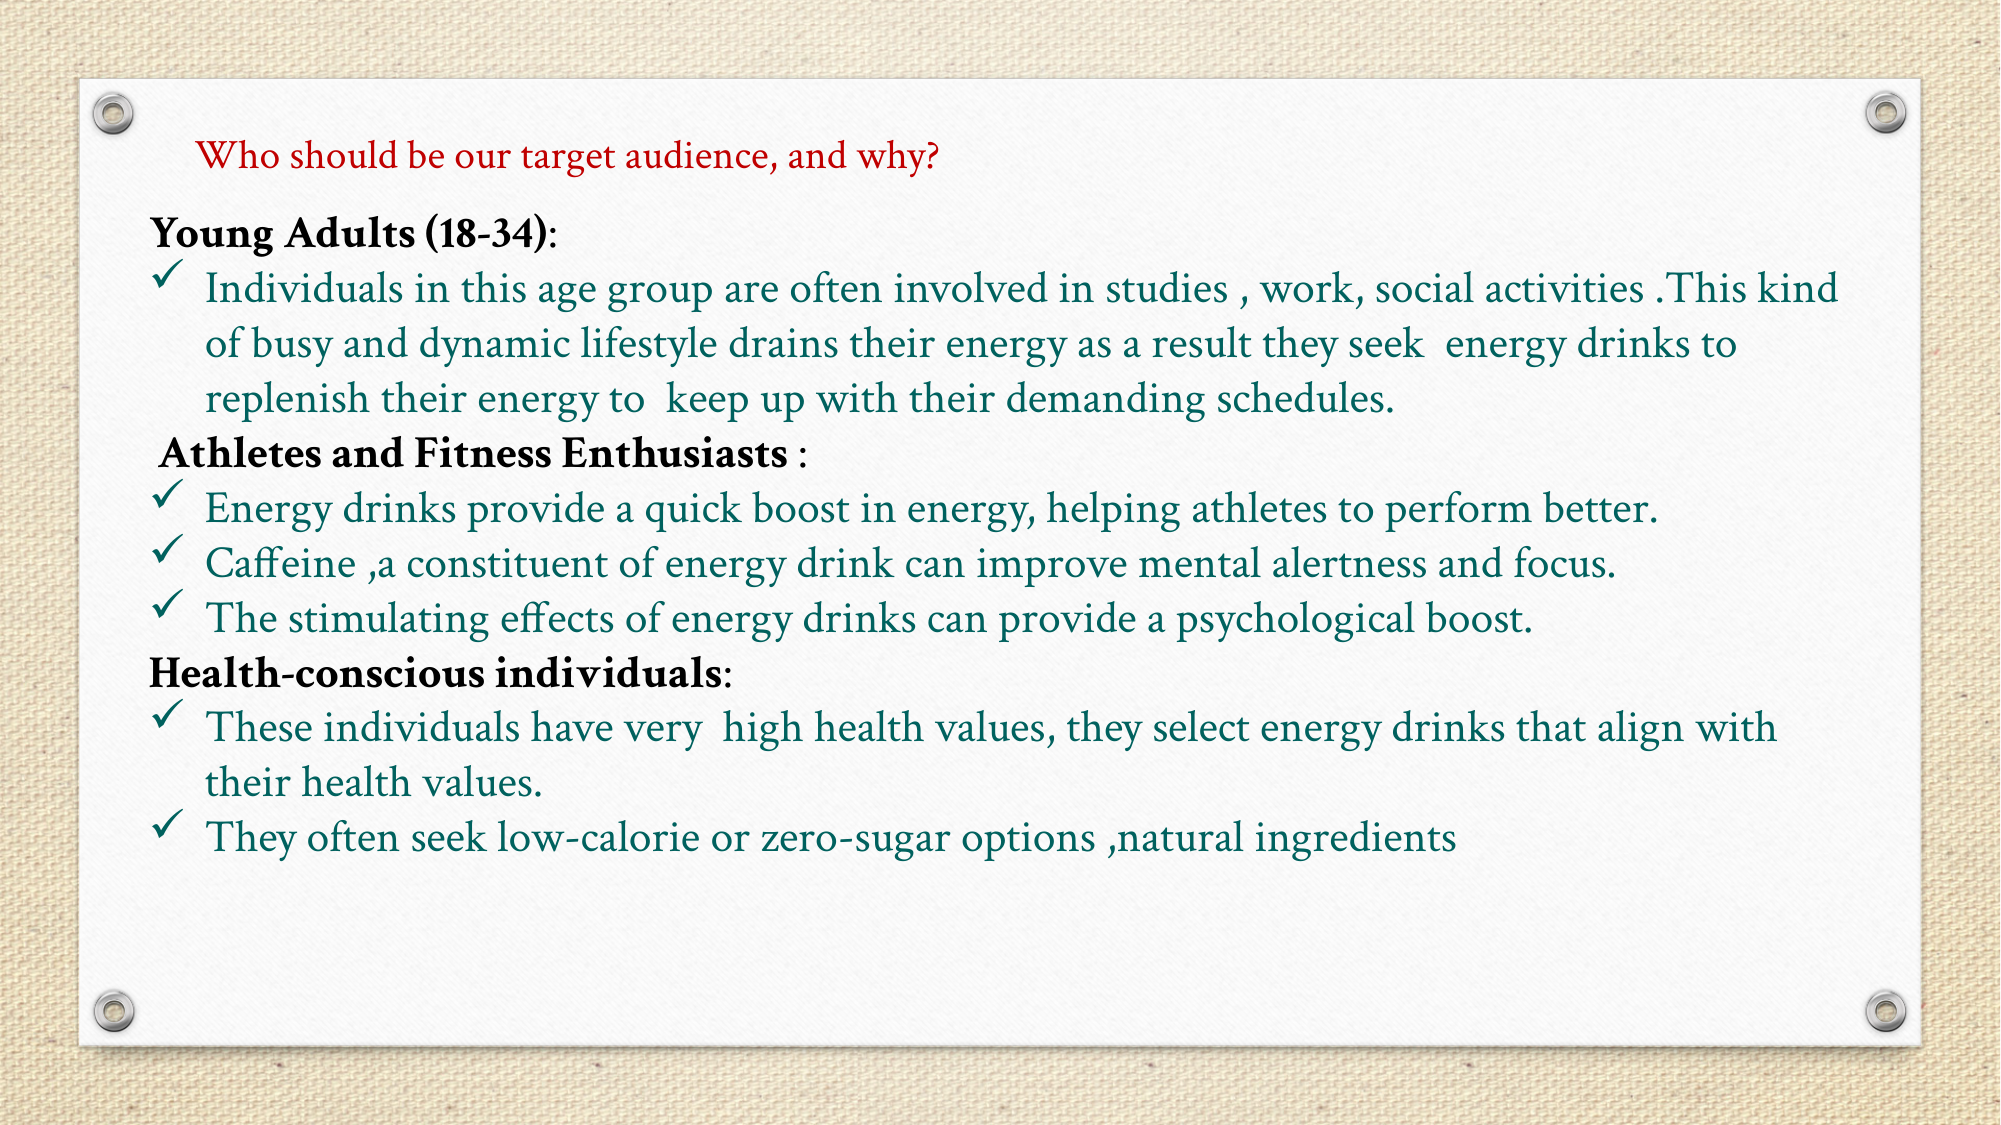

Who should be our target audience, and why?

Young Adults (18-34):
Individuals in this age group are often involved in studies , work, social activities .This kind of busy and dynamic lifestyle drains their energy as a result they seek  energy drinks to replenish their energy to  keep up with their demanding schedules.
 Athletes and Fitness Enthusiasts :
Energy drinks provide a quick boost in energy, helping athletes to perform better.
Caffeine ,a constituent of energy drink can improve mental alertness and focus.
The stimulating effects of energy drinks can provide a psychological boost.
Health-conscious individuals:
These individuals have very  high health values, they select energy drinks that align with their health values.
They often seek low-calorie or zero-sugar options ,natural ingredients